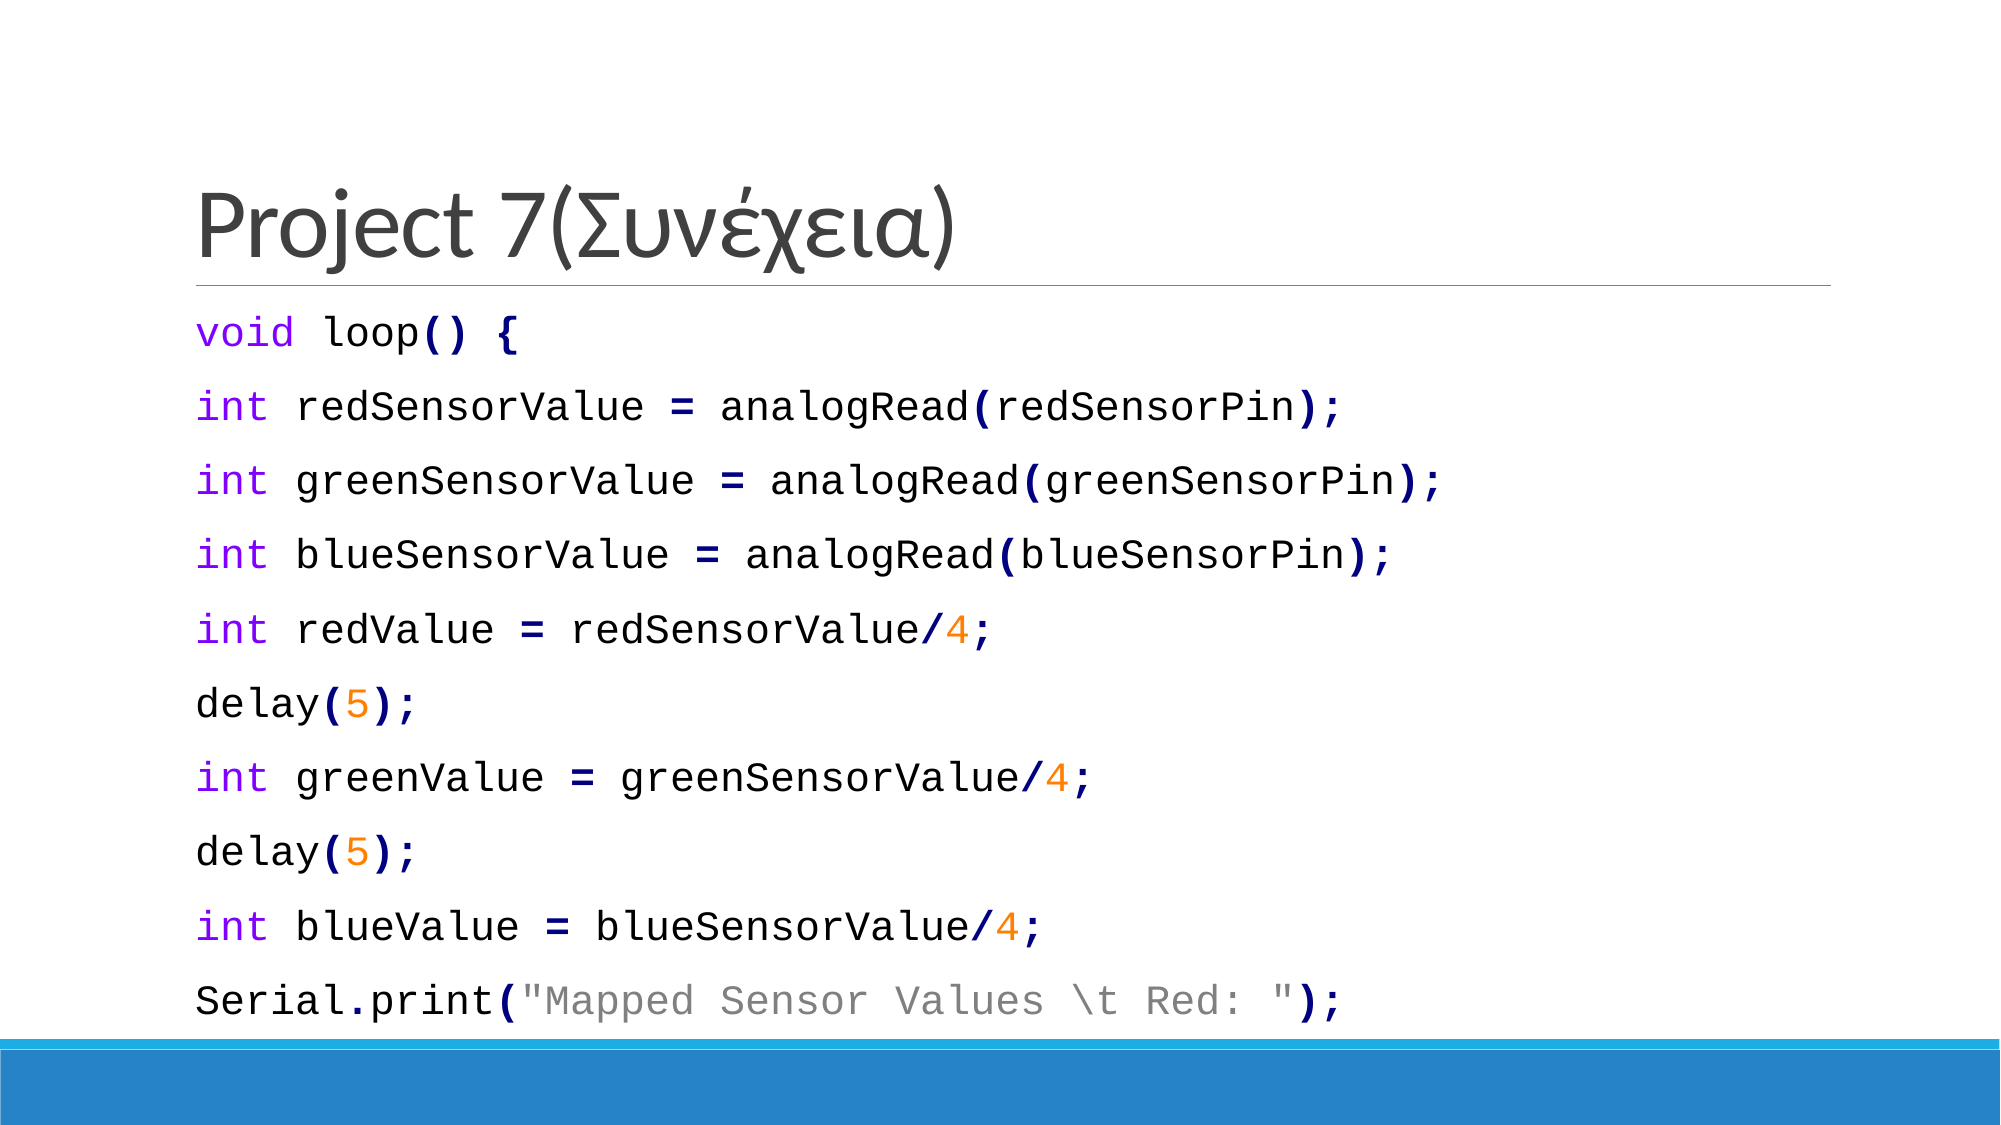

# Project 7(Συνέχεια)
void loop() {
int redSensorValue = analogRead(redSensorPin);
int greenSensorValue = analogRead(greenSensorPin);
int blueSensorValue = analogRead(blueSensorPin);
int redValue = redSensorValue/4;
delay(5);
int greenValue = greenSensorValue/4;
delay(5);
int blueValue = blueSensorValue/4;
Serial.print("Mapped Sensor Values \t Red: ");